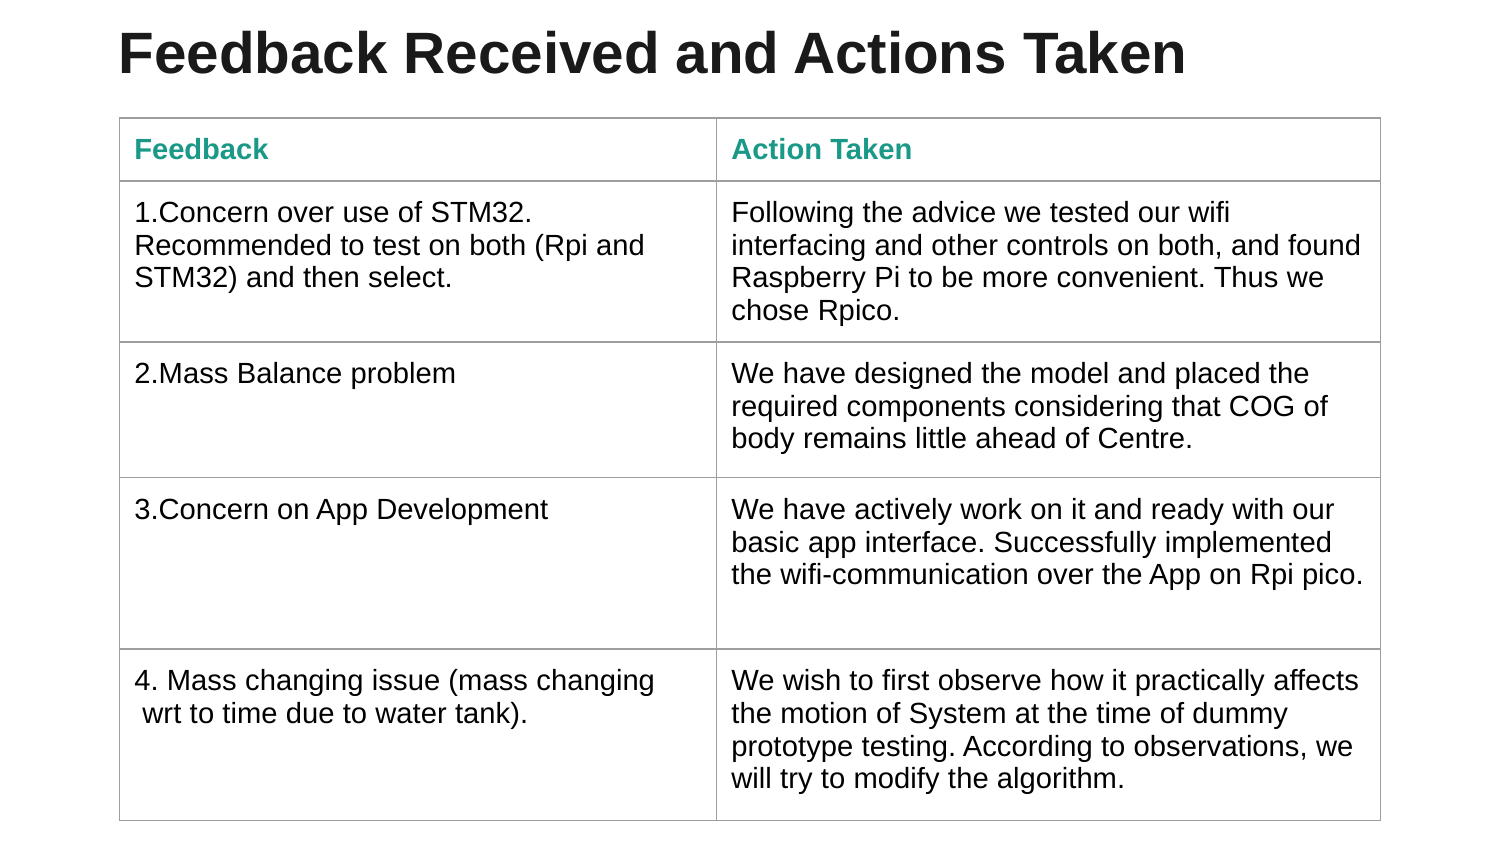

Feedback Received and Actions Taken
| Feedback | Action Taken |
| --- | --- |
| 1.Concern over use of STM32. Recommended to test on both (Rpi and STM32) and then select. | Following the advice we tested our wifi interfacing and other controls on both, and found Raspberry Pi to be more convenient. Thus we chose Rpico. |
| 2.Mass Balance problem | We have designed the model and placed the required components considering that COG of body remains little ahead of Centre. |
| 3.Concern on App Development | We have actively work on it and ready with our basic app interface. Successfully implemented the wifi-communication over the App on Rpi pico. |
| 4. Mass changing issue (mass changing wrt to time due to water tank). | We wish to first observe how it practically affects the motion of System at the time of dummy prototype testing. According to observations, we will try to modify the algorithm. |